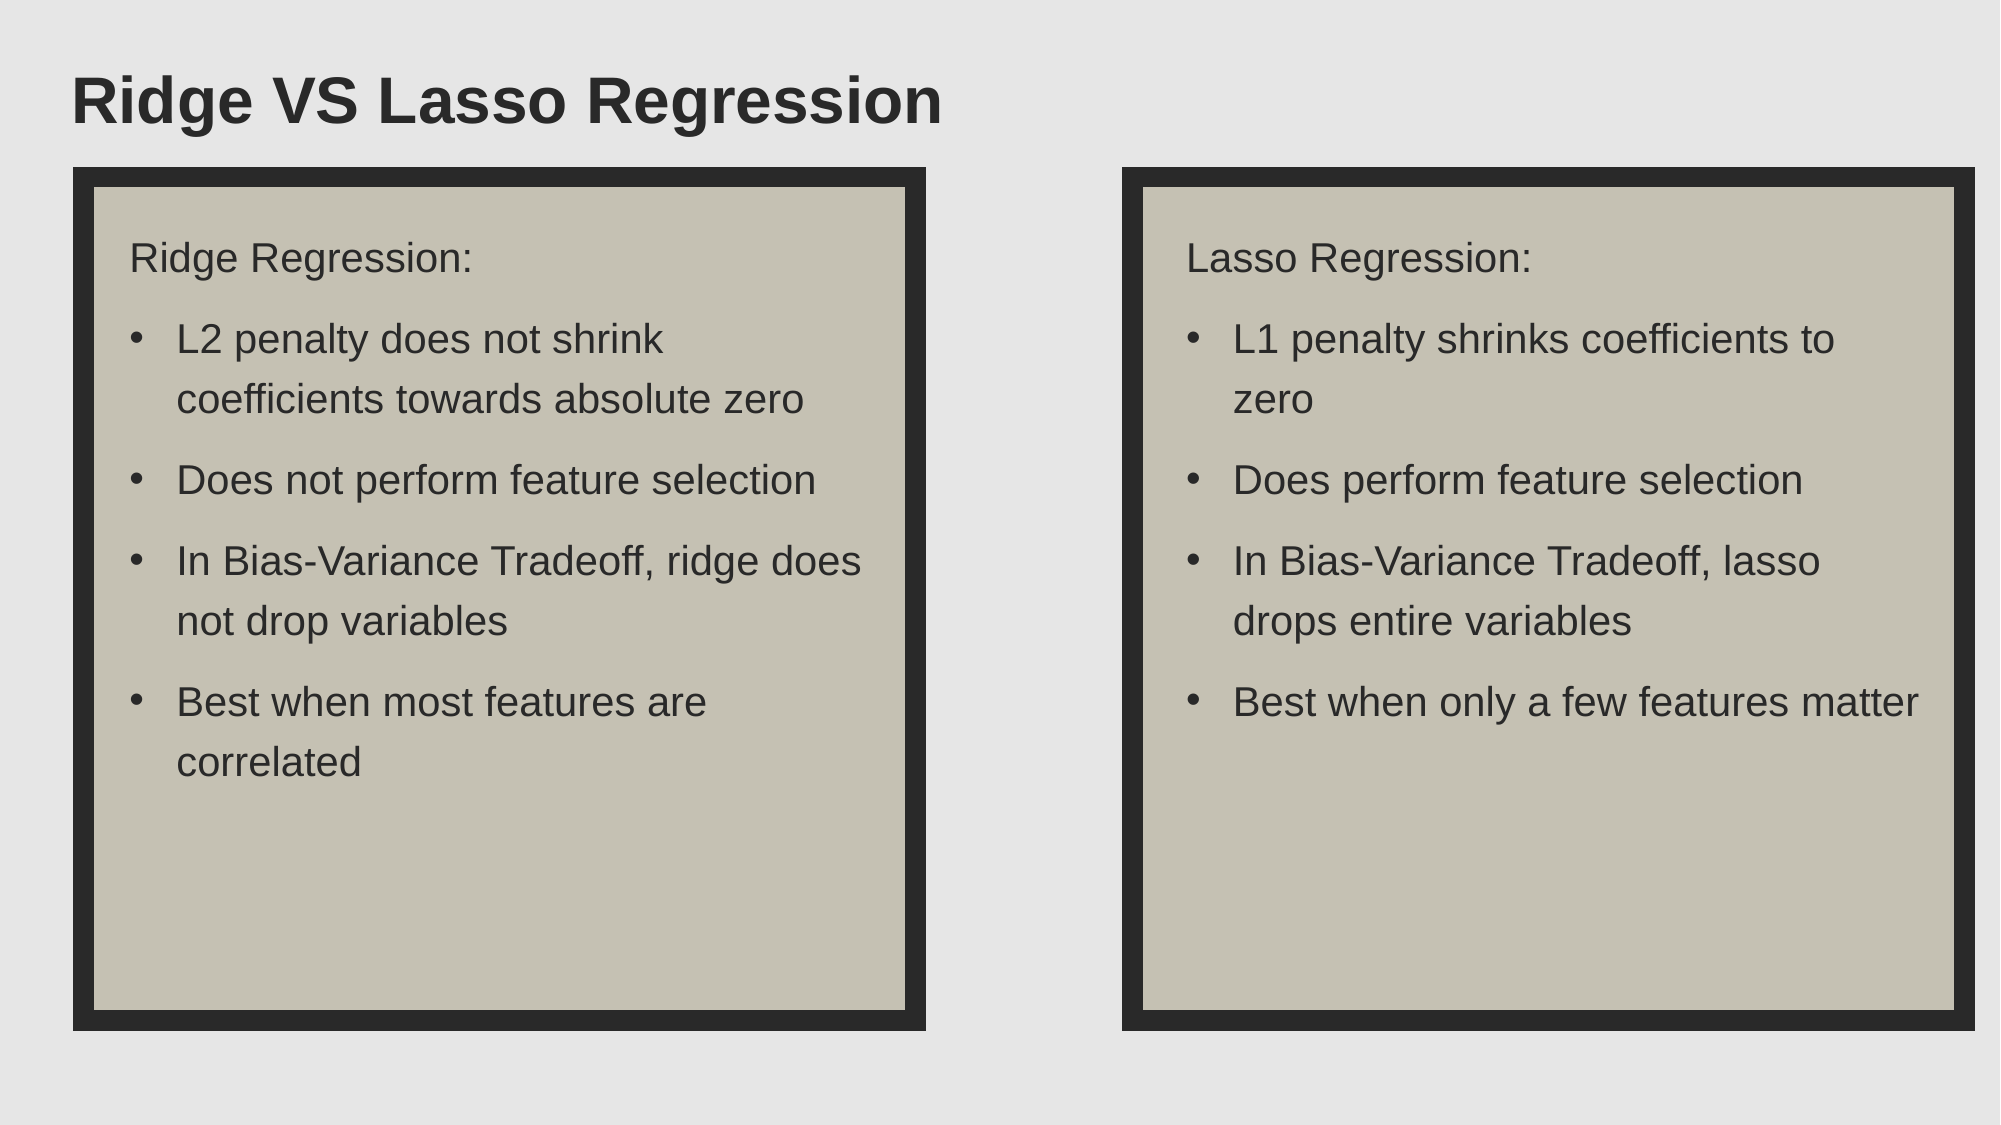

# Ridge VS Lasso Regression

Ridge Regression:
L2 penalty does not shrink coefficients towards absolute zero
Does not perform feature selection
In Bias-Variance Tradeoff, ridge does not drop variables
Best when most features are correlated
Lasso Regression:
L1 penalty shrinks coefficients to zero
Does perform feature selection
In Bias-Variance Tradeoff, lasso drops entire variables
Best when only a few features matter